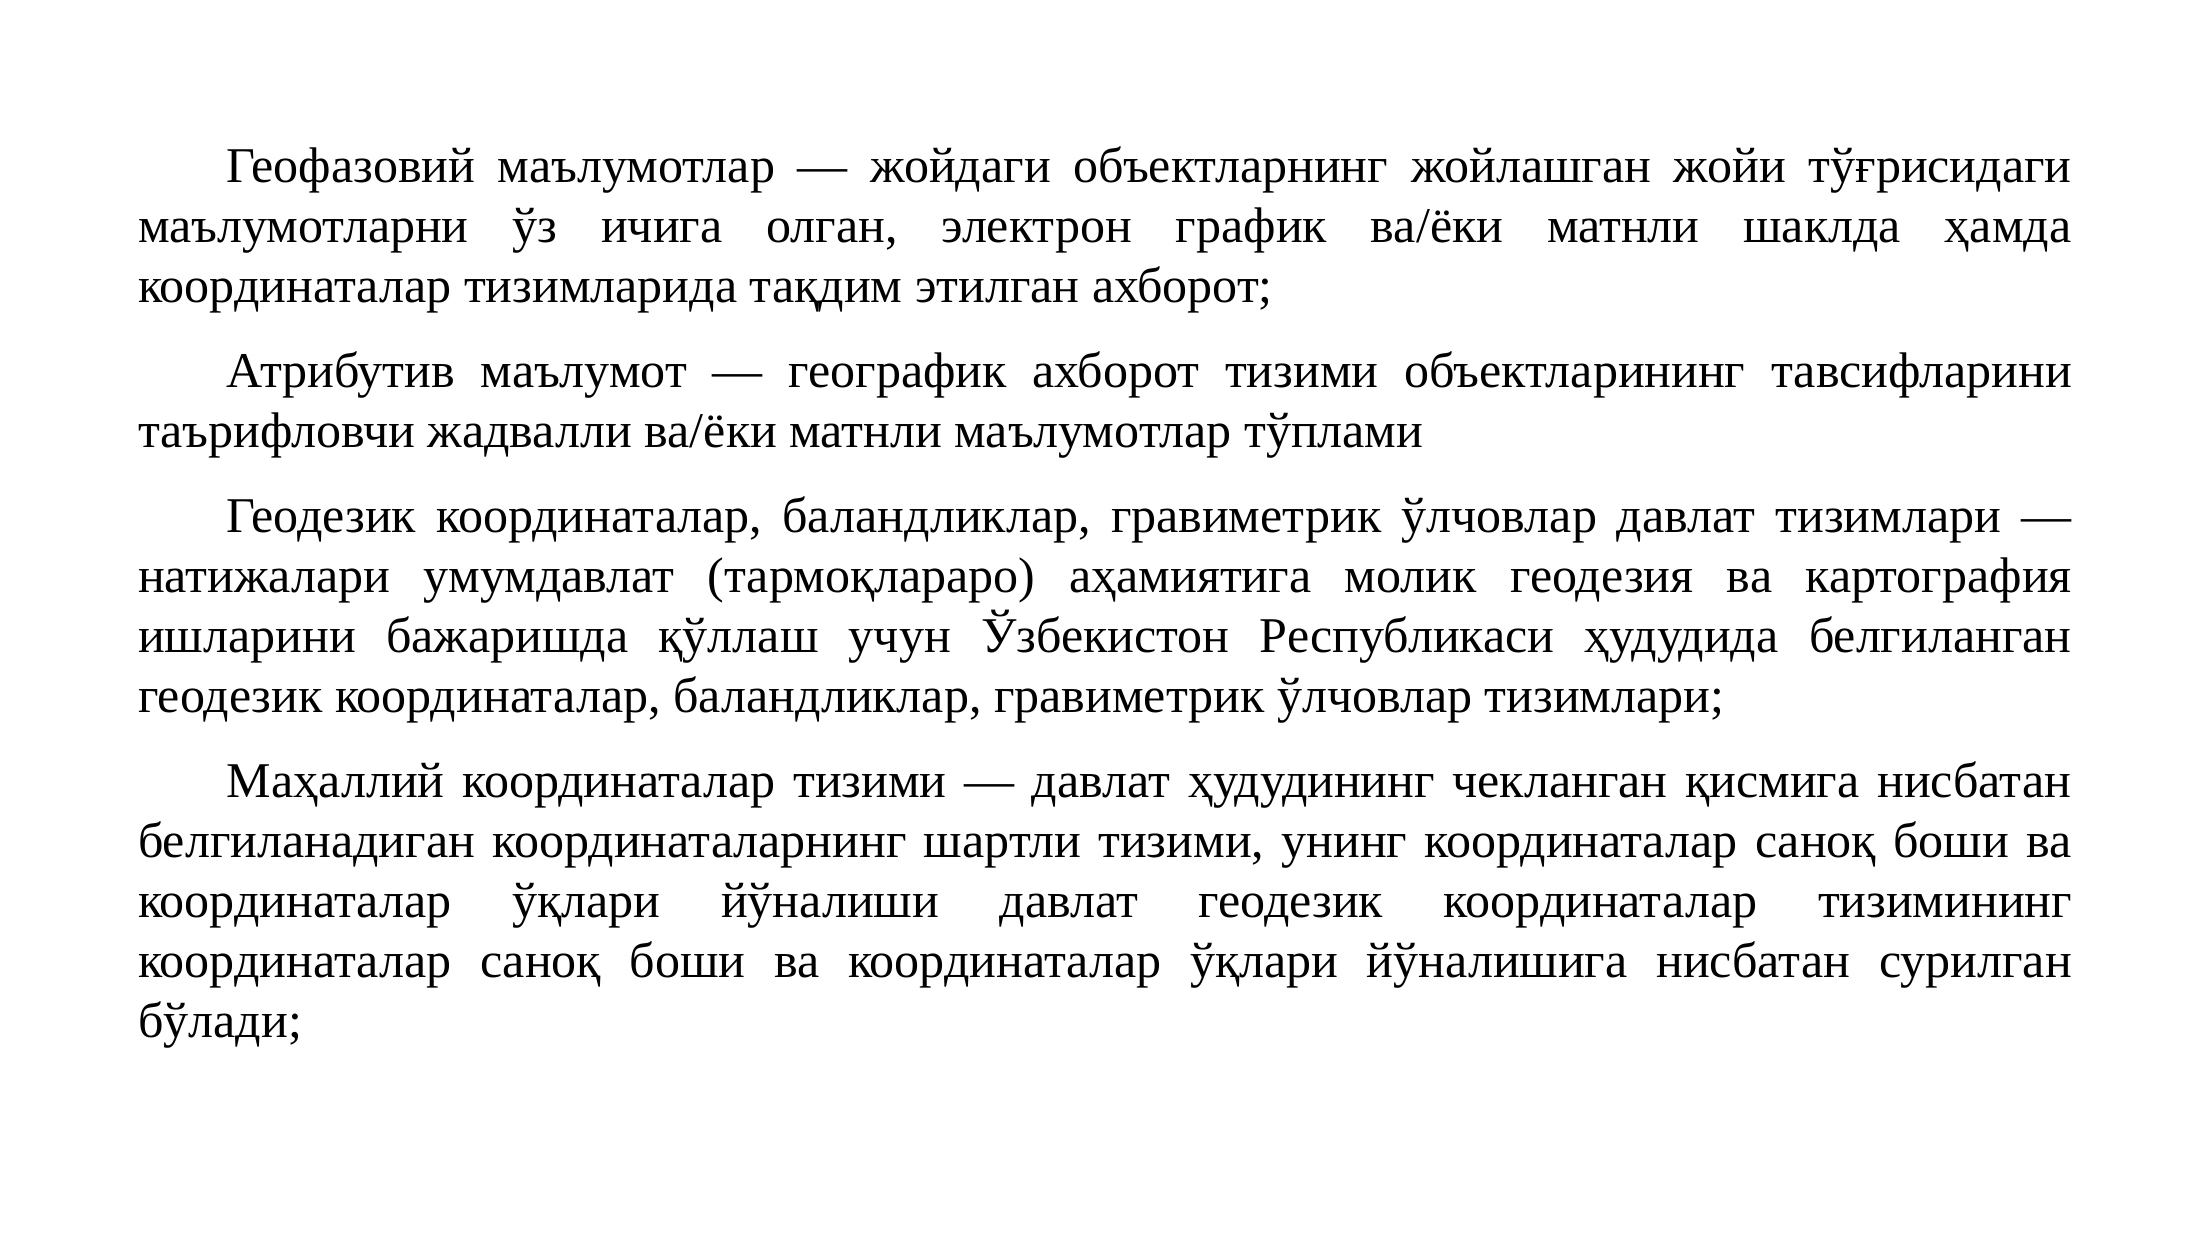

Геофазовий маълумотлар — жойдаги объектларнинг жойлашган жойи тўғрисидаги маълумотларни ўз ичига олган, электрон график ва/ёки матнли шаклда ҳамда координаталар тизимларида тақдим этилган ахборот;
Атрибутив маълумот — географик ахборот тизими объектларининг тавсифларини таърифловчи жадвалли ва/ёки матнли маълумотлар тўплами
Геодезик координаталар, баландликлар, гравиметрик ўлчовлар давлат тизимлари — натижалари умумдавлат (тармоқлараро) аҳамиятига молик геодезия ва картография ишларини бажаришда қўллаш учун Ўзбекистон Республикаси ҳудудида белгиланган геодезик координаталар, баландликлар, гравиметрик ўлчовлар тизимлари;
Маҳаллий координаталар тизими — давлат ҳудудининг чекланган қисмига нисбатан белгиланадиган координаталарнинг шартли тизими, унинг координаталар саноқ боши ва координаталар ўқлари йўналиши давлат геодезик координаталар тизимининг координаталар саноқ боши ва координаталар ўқлари йўналишига нисбатан сурилган бўлади;